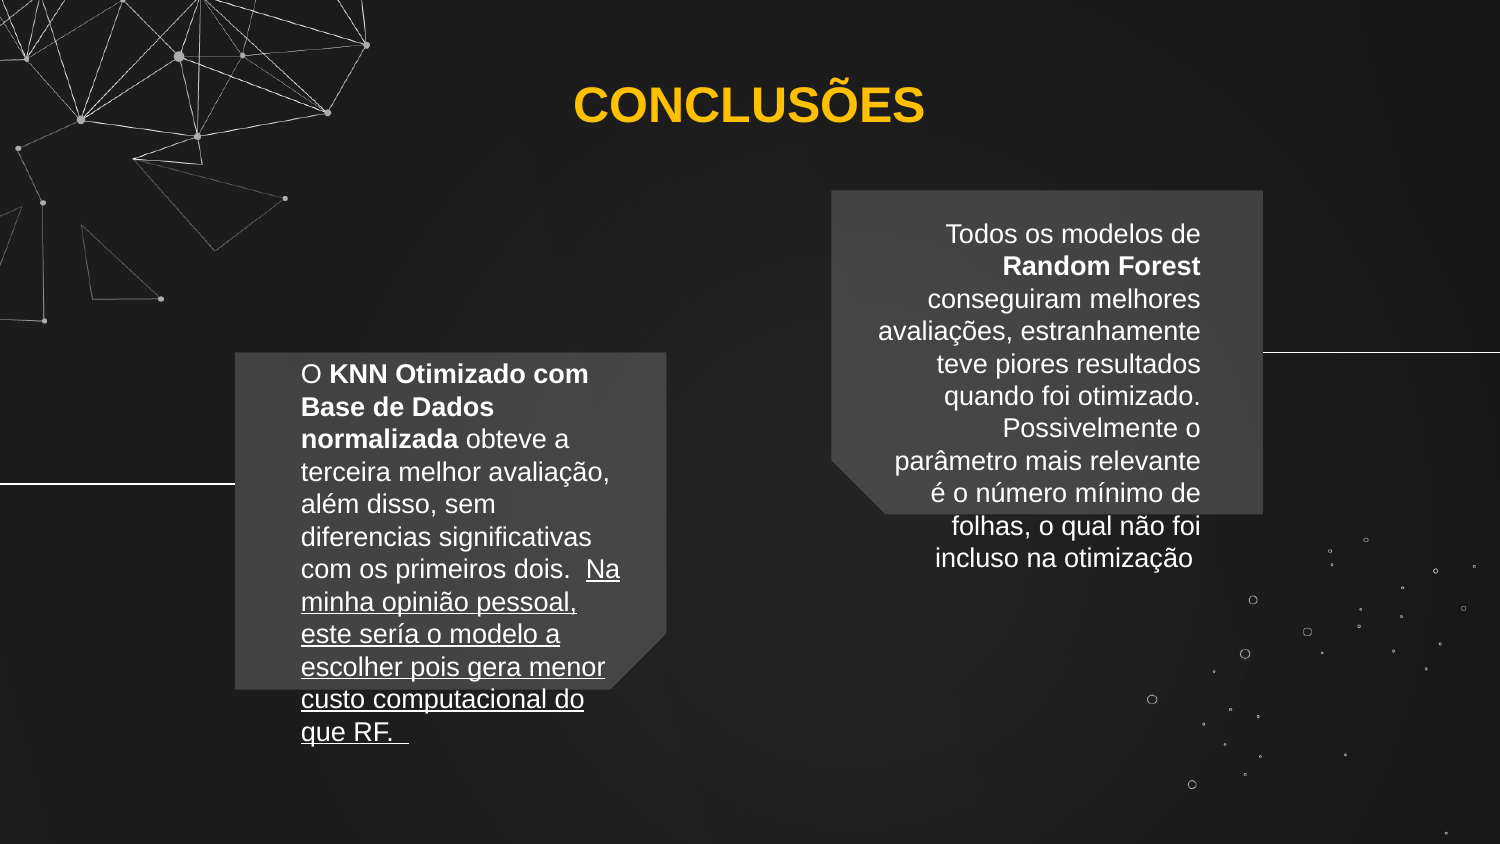

# CONCLUSÕES

Todos os modelos de Random Forest conseguiram melhores avaliações, estranhamente teve piores resultados quando foi otimizado. Possivelmente o parâmetro mais relevante é o número mínimo de folhas, o qual não foi incluso na otimização

O KNN Otimizado com Base de Dados normalizada obteve a terceira melhor avaliação, além disso, sem diferencias significativas com os primeiros dois.  Na minha opinião pessoal, este sería o modelo a escolher pois gera menor custo computacional do que RF.